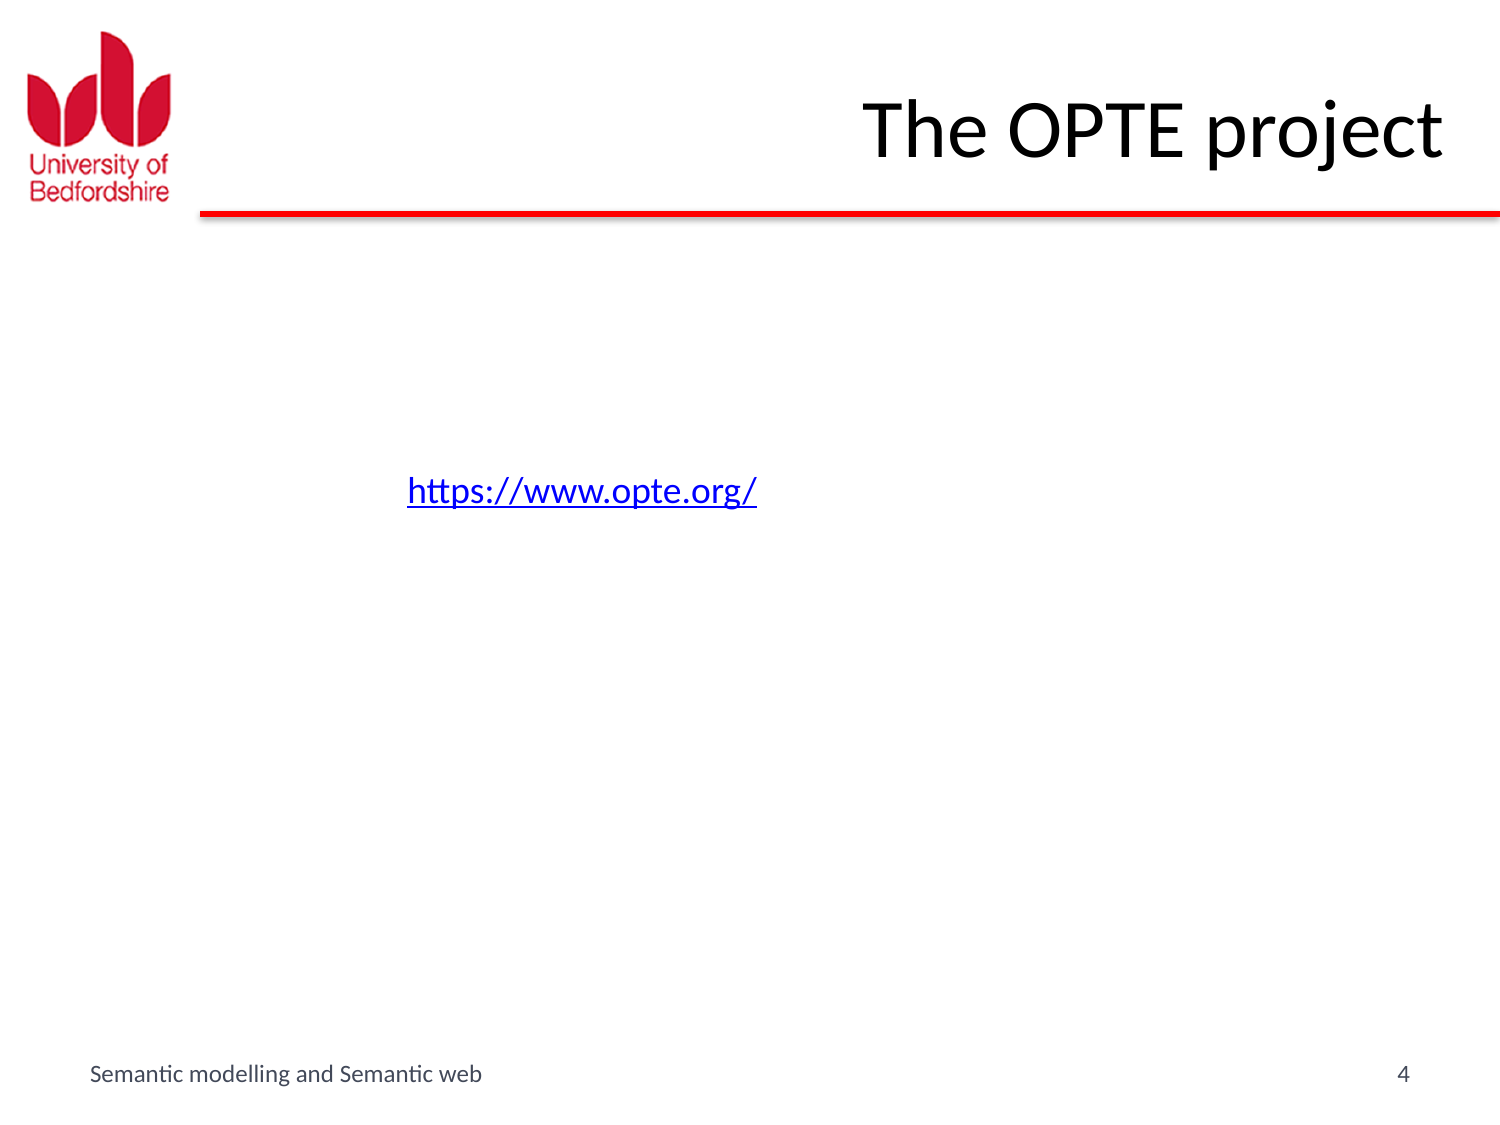

# The OPTE project
https://www.opte.org/

Semantic modelling and Semantic web
4